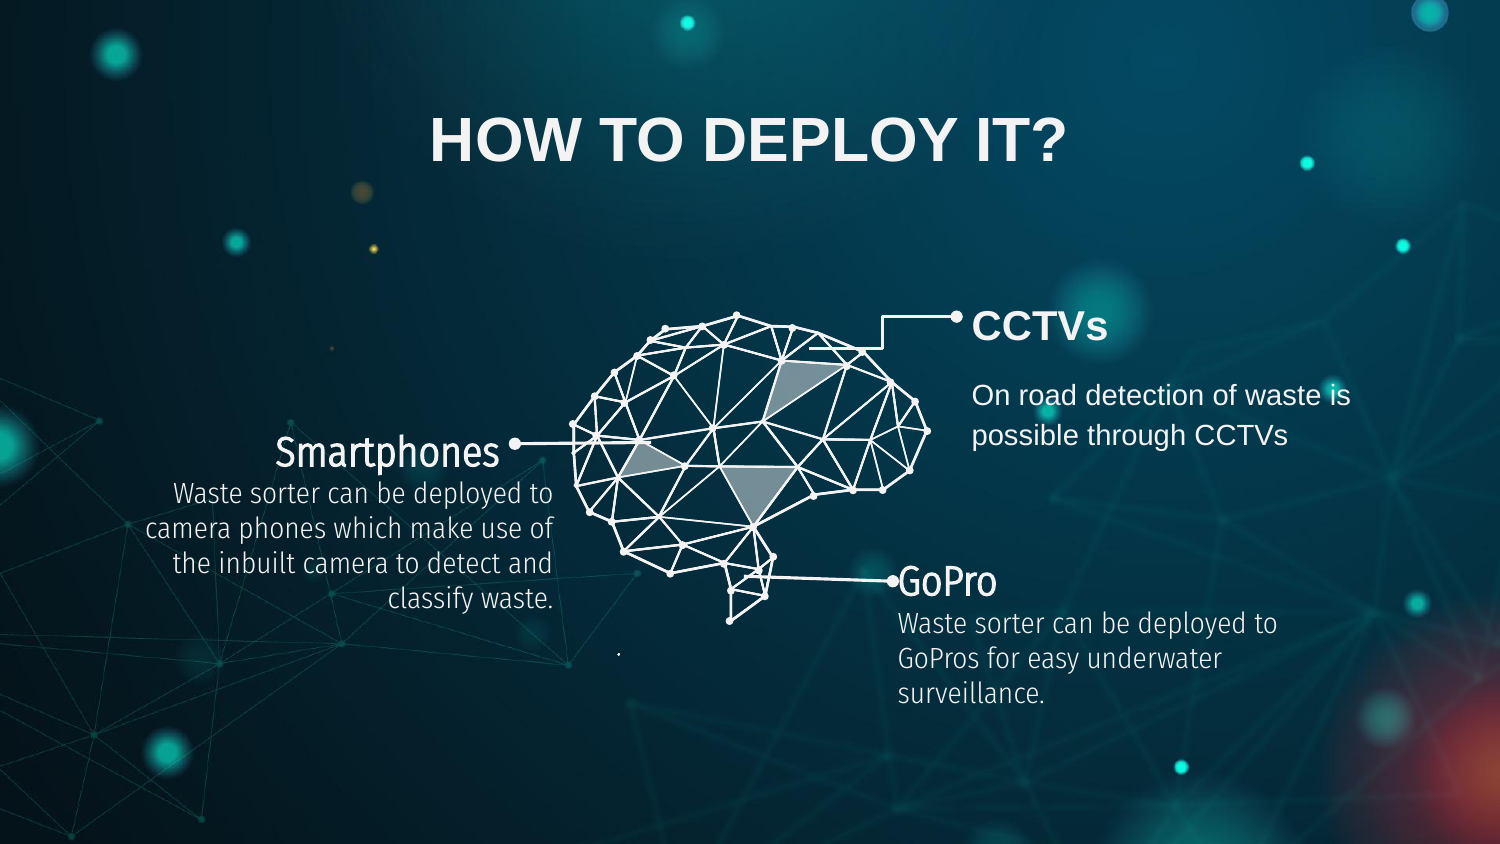

# HOW TO DEPLOY IT?
CCTVs

On road detection of waste is possible through CCTVs
Smartphones
Waste sorter can be deployed to camera phones which make use of the inbuilt camera to detect and classify waste.
GoPro
Waste sorter can be deployed to GoPros for easy underwater surveillance.